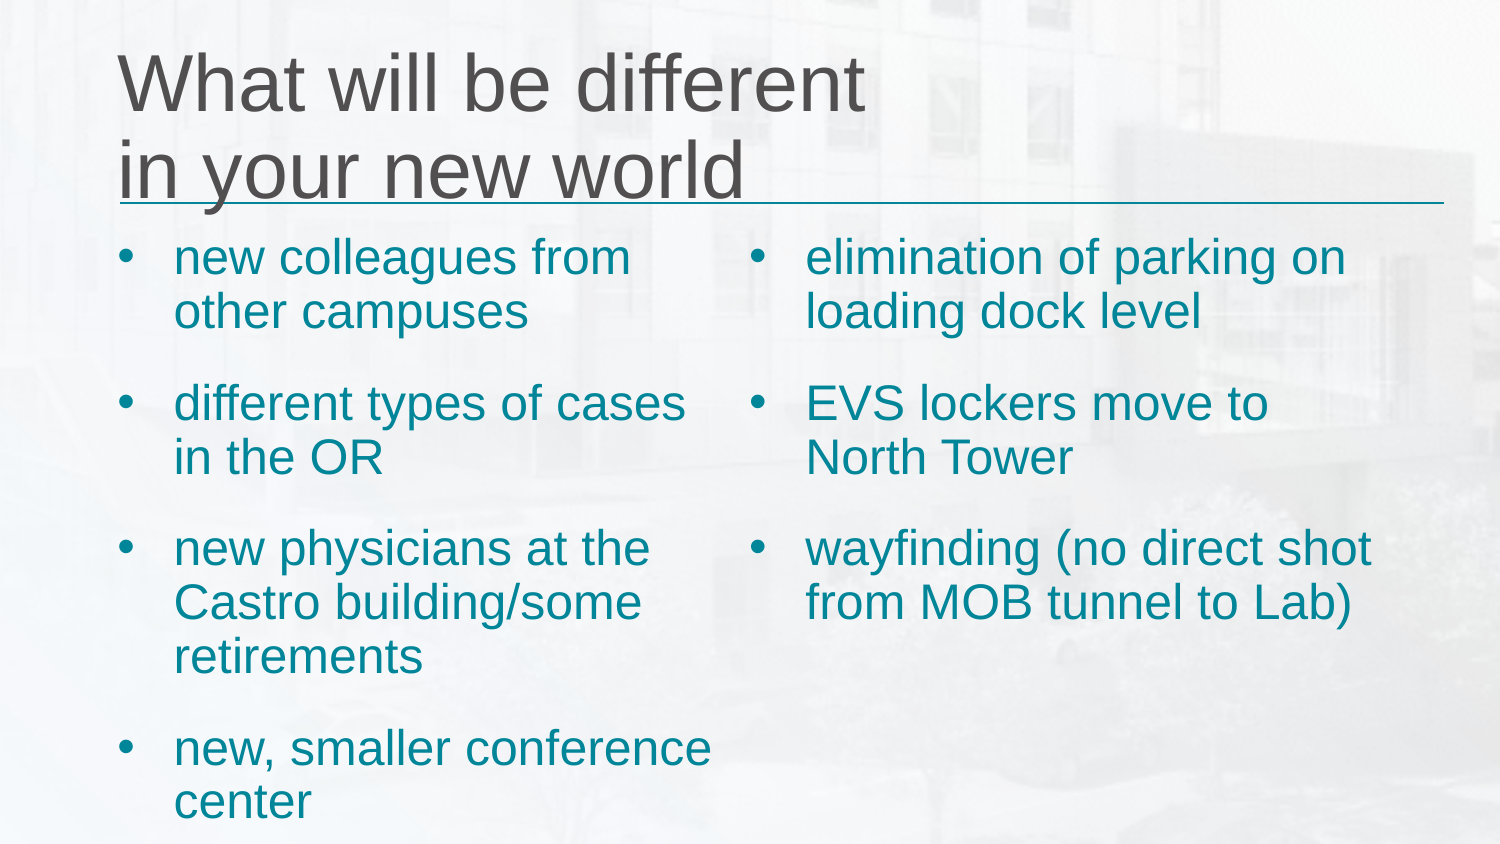

# What will be different in your new world
new colleagues from other campuses
different types of cases
in the OR
new physicians at the Castro building/some retirements
new, smaller conference center
elimination of parking on loading dock level
EVS lockers move to North Tower
wayfinding (no direct shot from MOB tunnel to Lab)